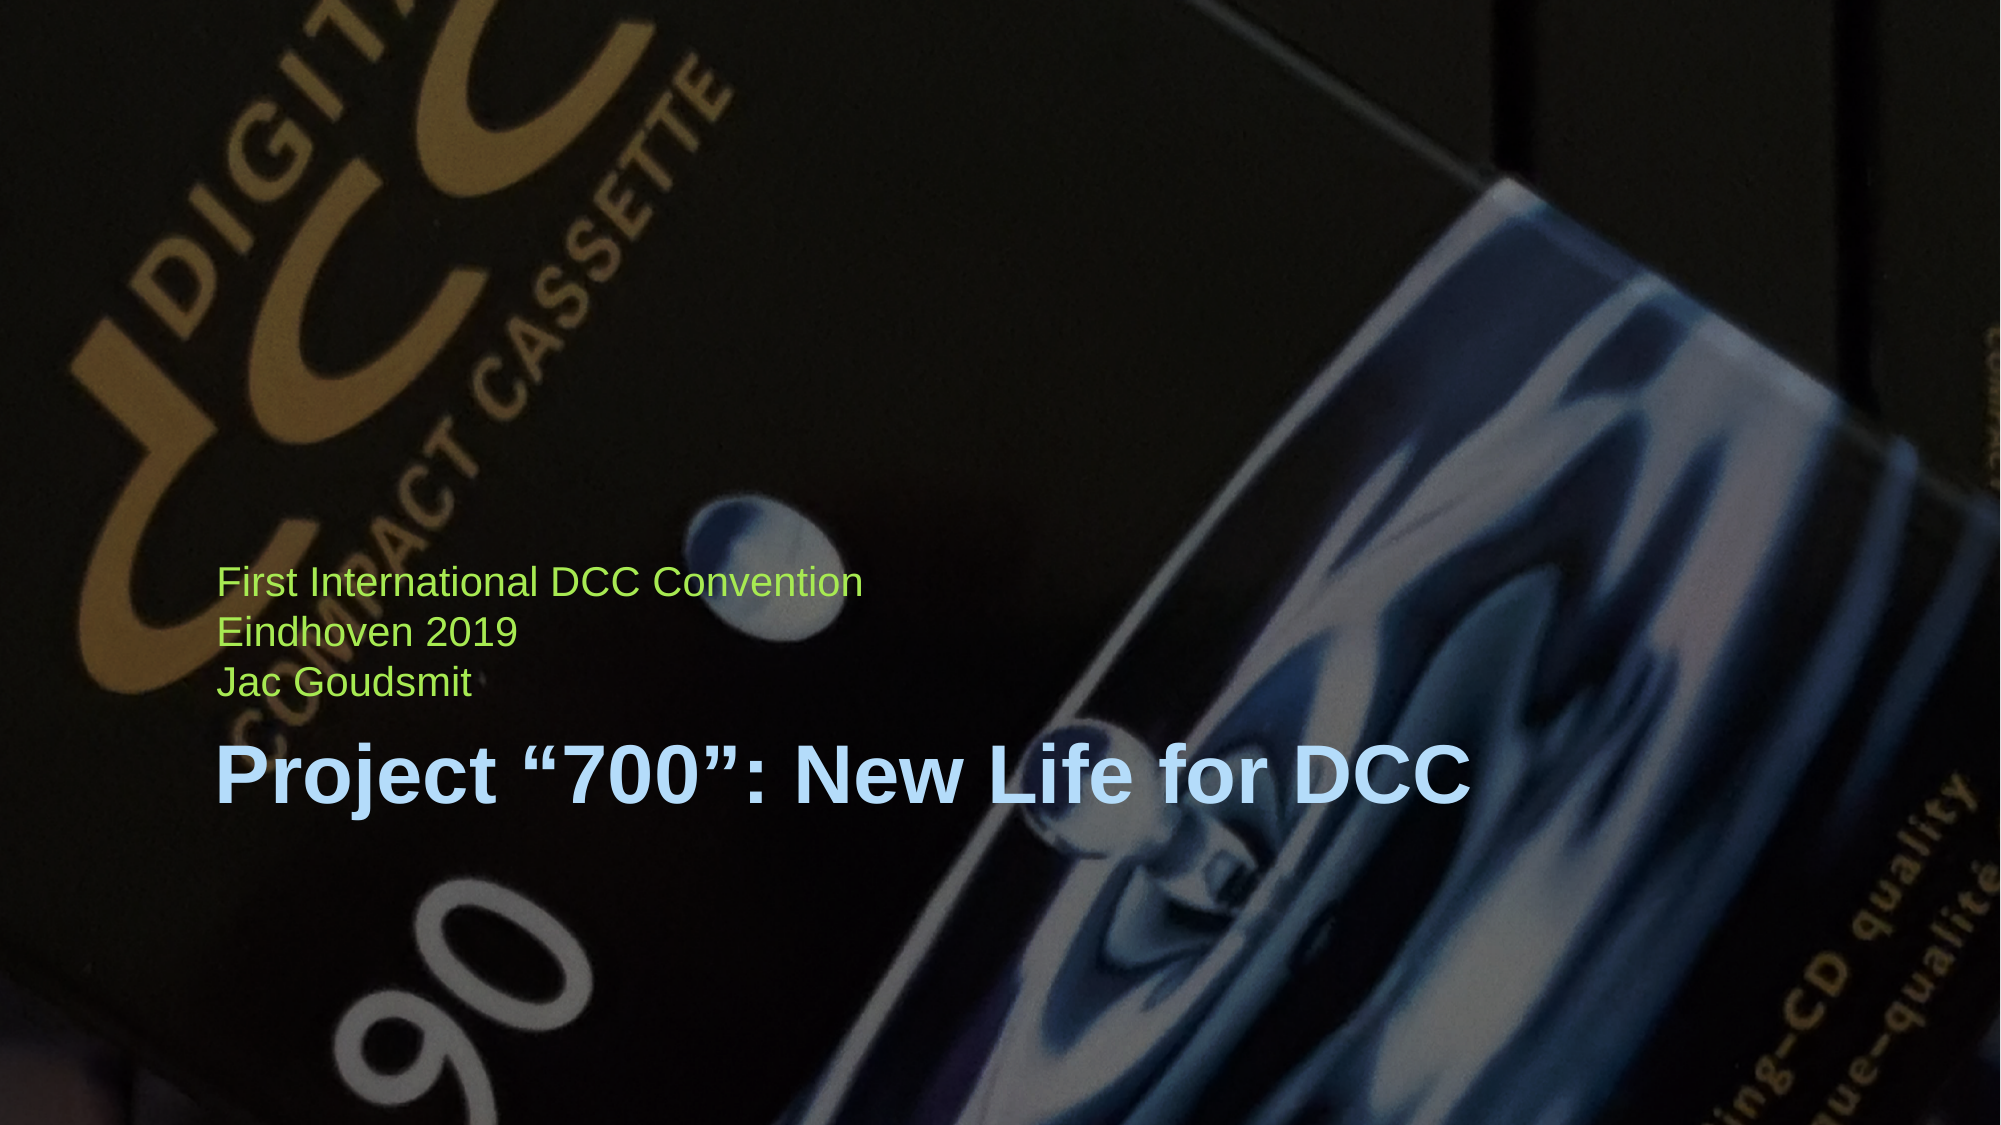

First International DCC Convention
Eindhoven 2019
Jac Goudsmit
# Project “700”: New Life for DCC